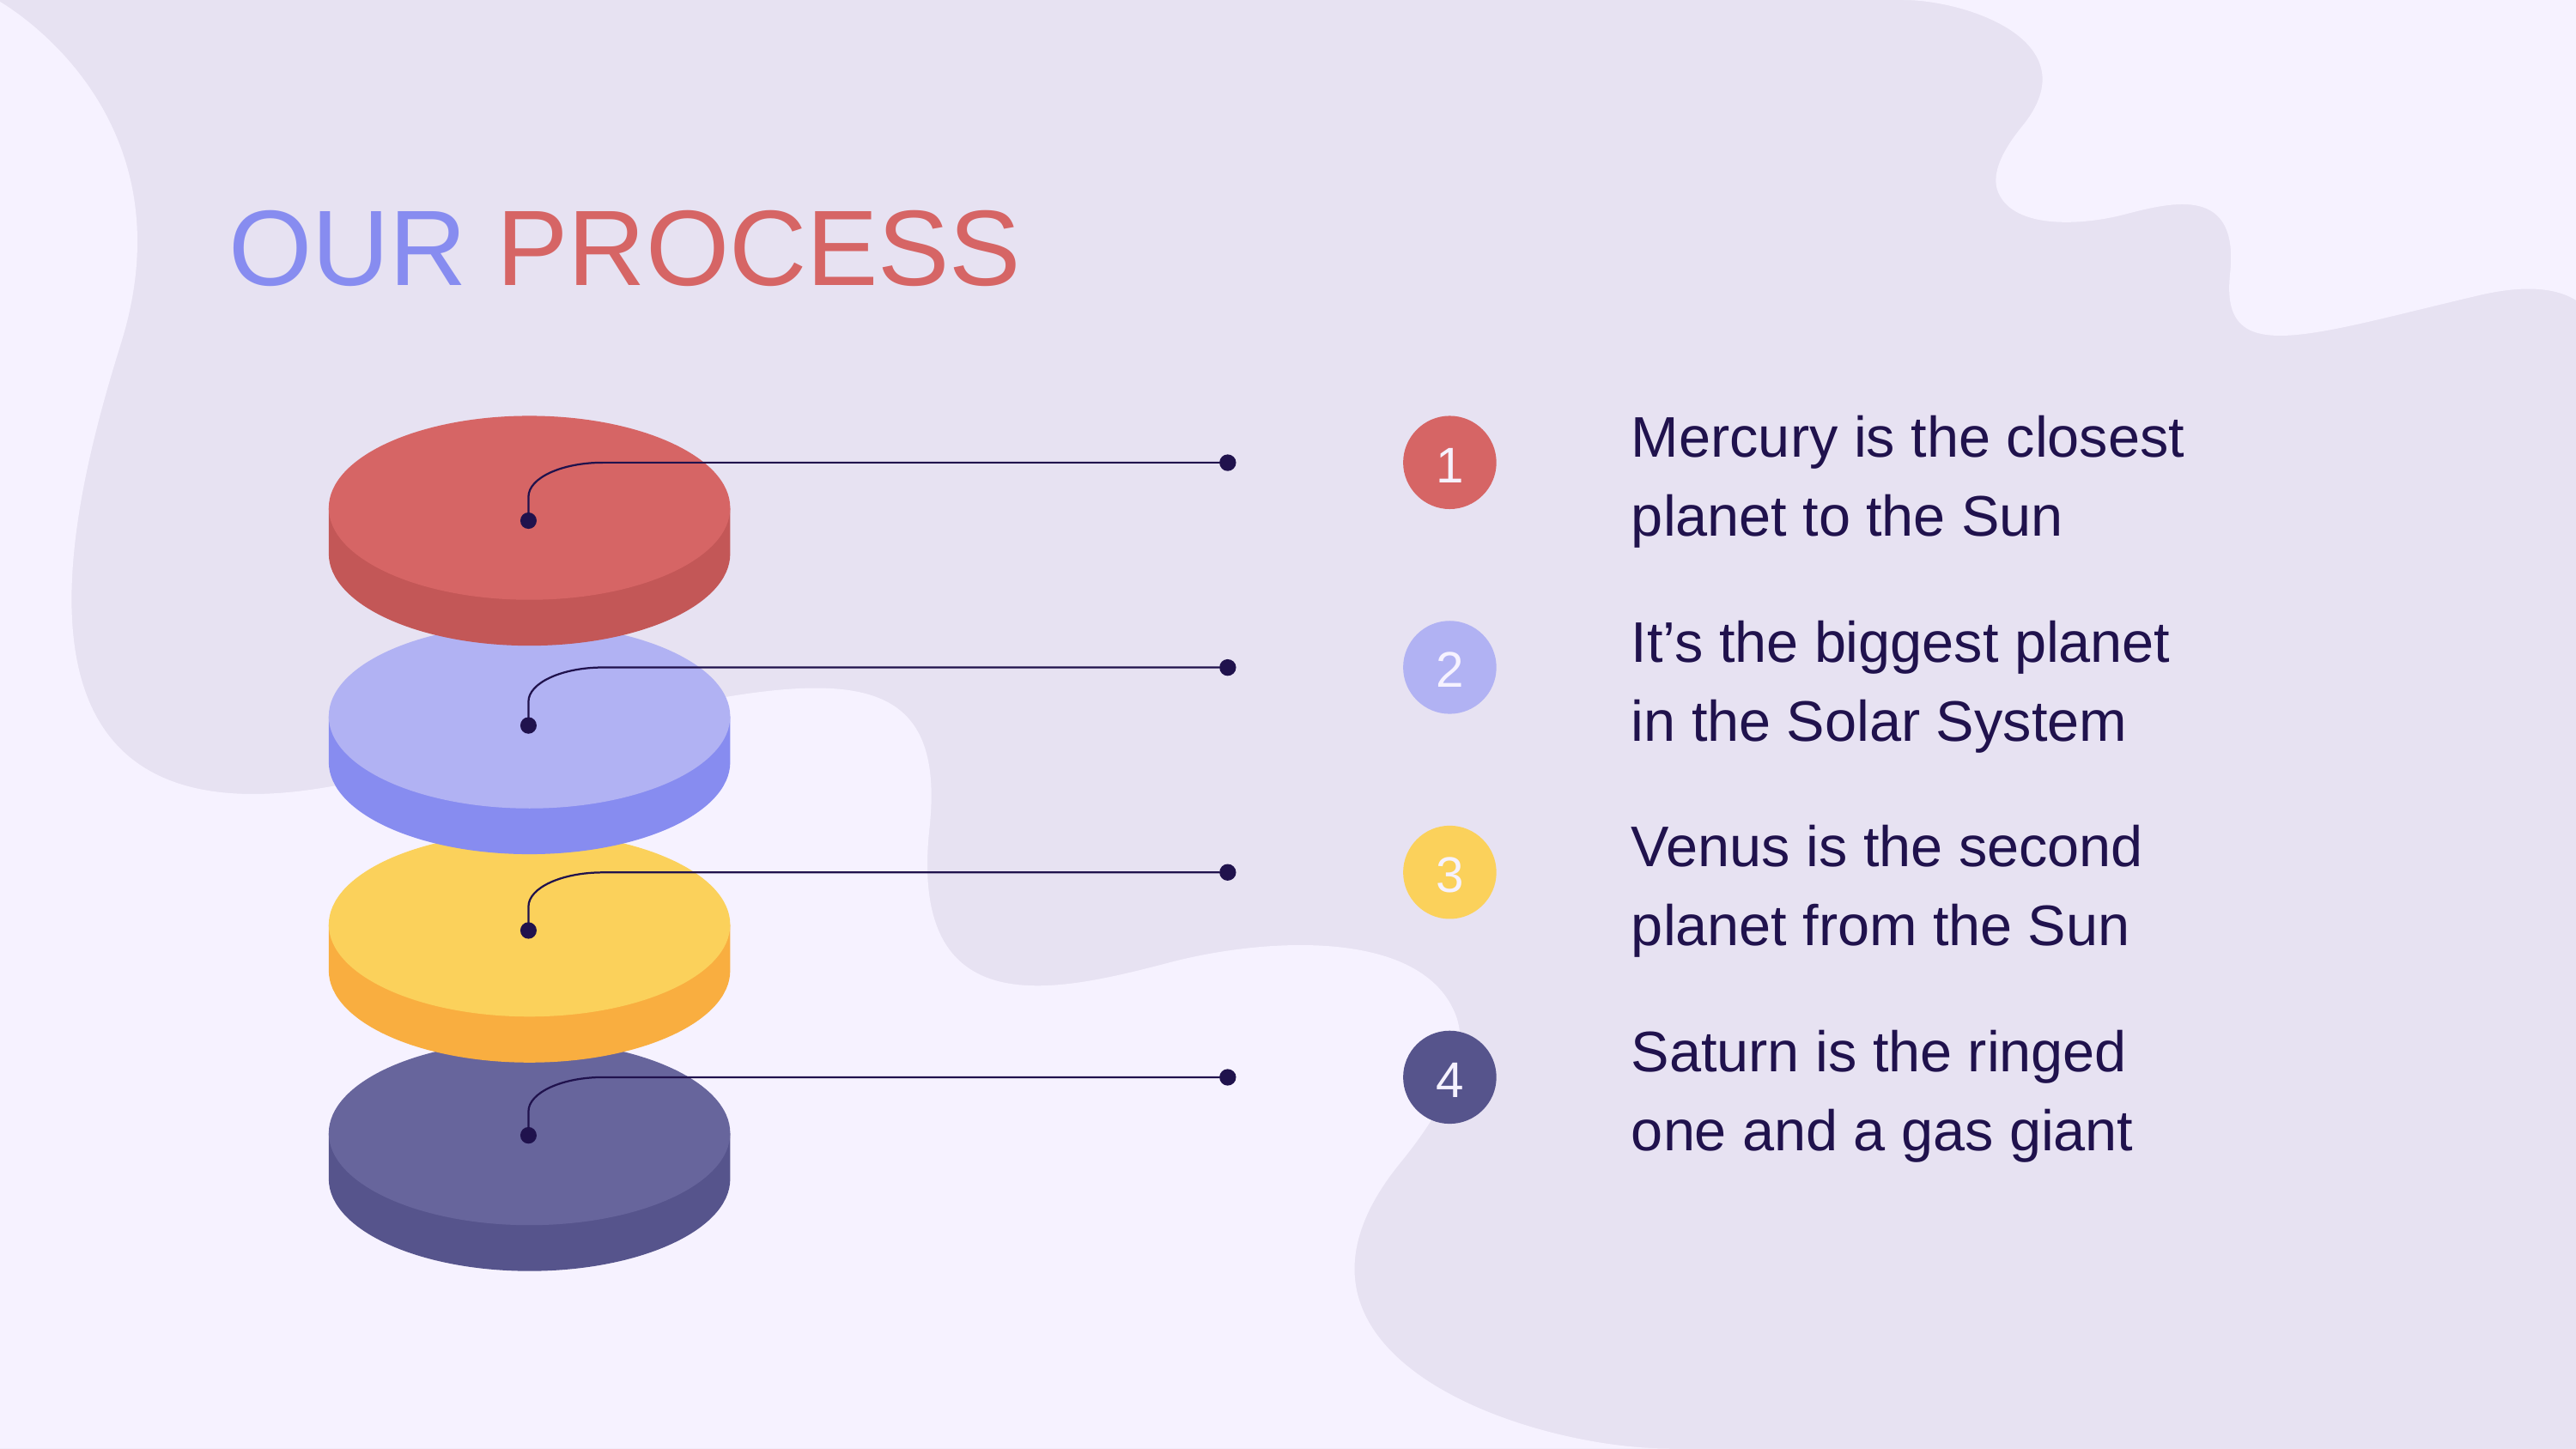

# OUR PROCESS
Mercury is the closest planet to the Sun

1
It’s the biggest planet in the Solar System
2
Venus is the second planet from the Sun
3
Saturn is the ringed one and a gas giant
4